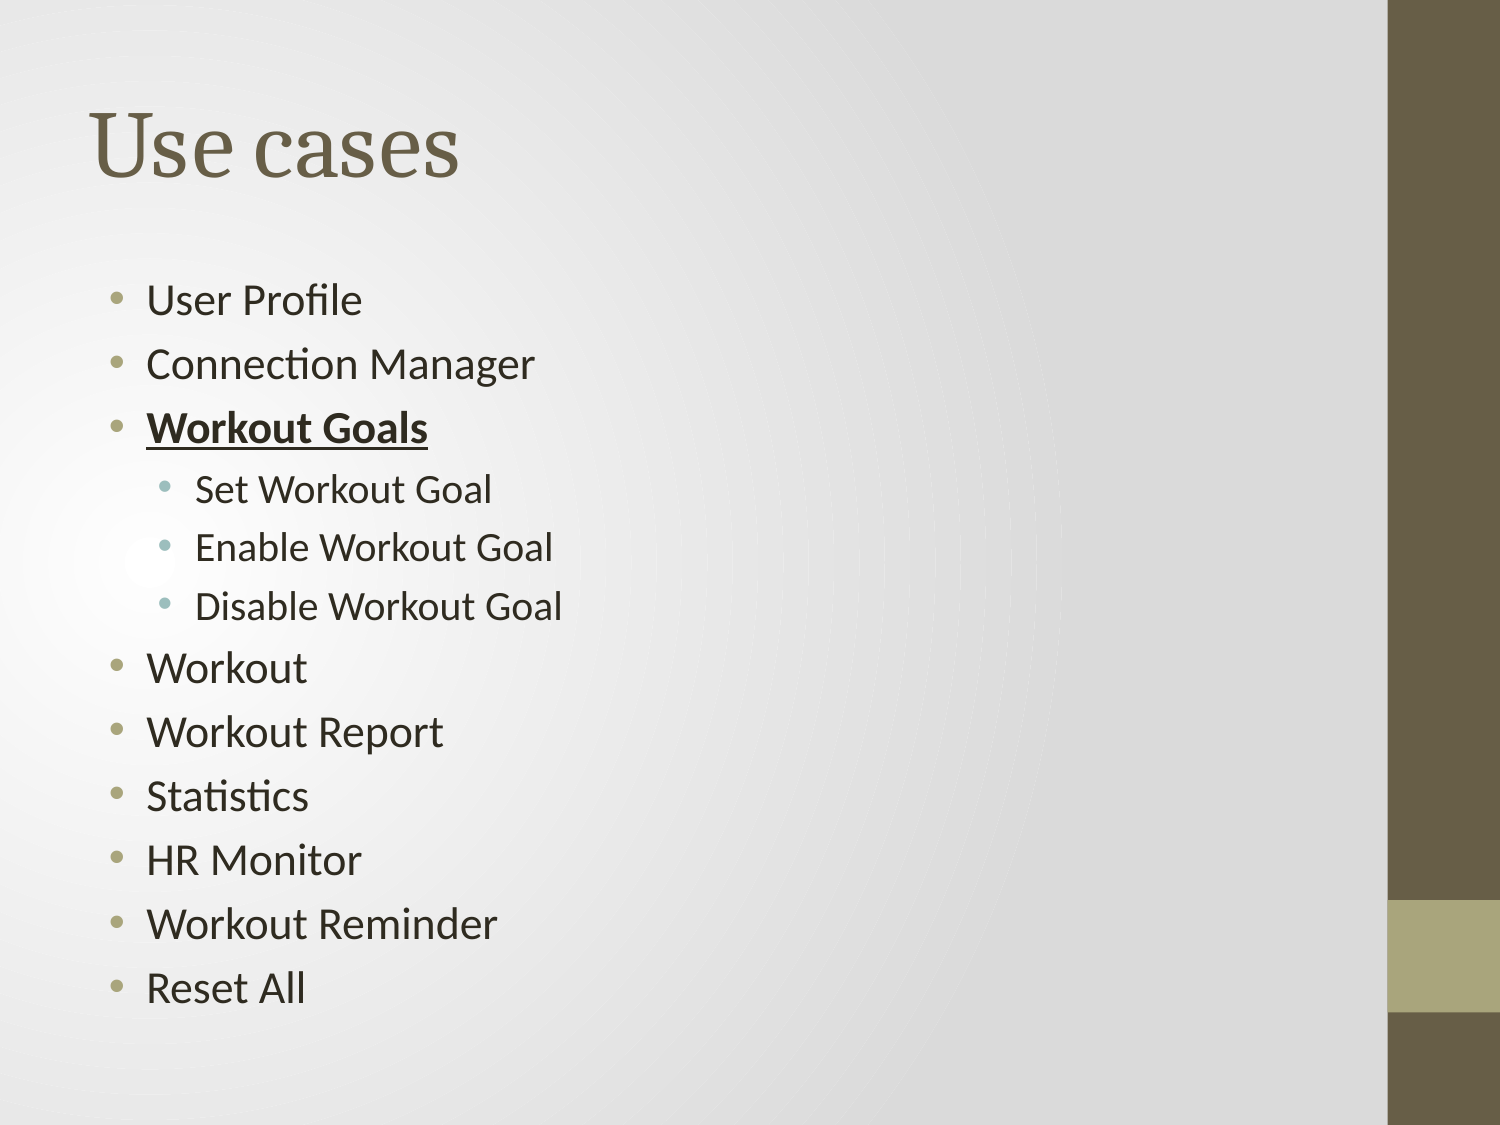

# Use cases
User Profile
Connection Manager
Workout Goals
Set Workout Goal
Enable Workout Goal
Disable Workout Goal
Workout
Workout Report
Statistics
HR Monitor
Workout Reminder
Reset All